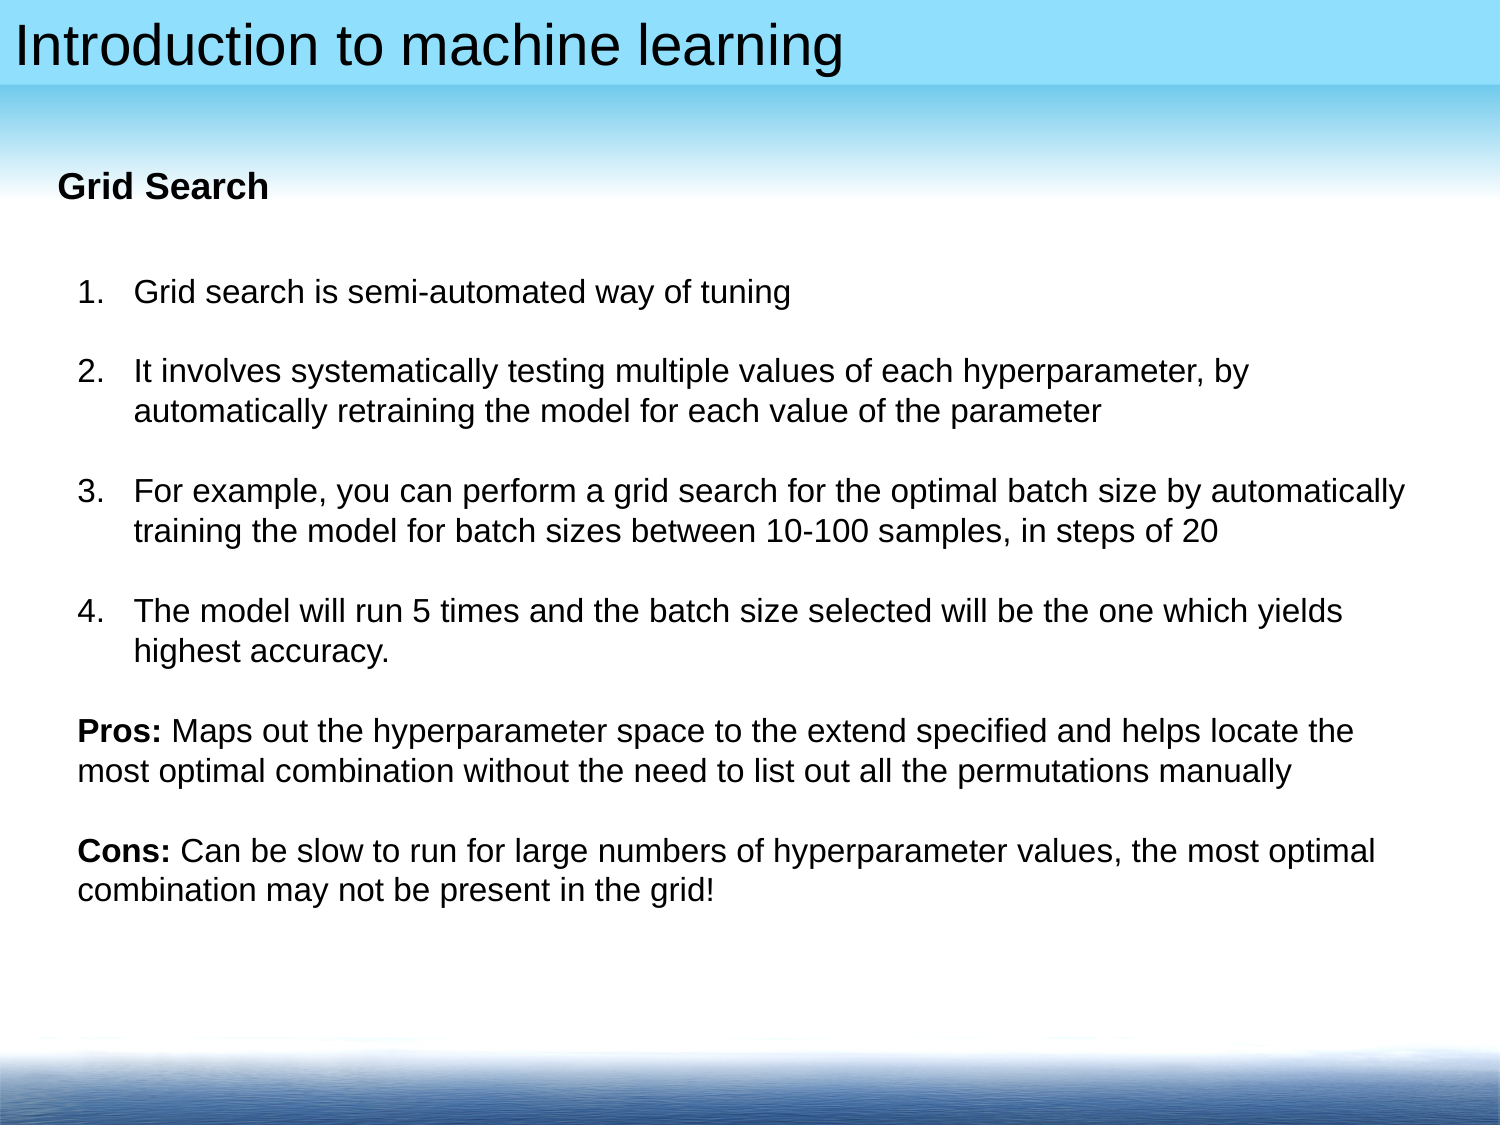

Grid Search
Grid search is semi-automated way of tuning

It involves systematically testing multiple values of each hyperparameter, by automatically retraining the model for each value of the parameter

For example, you can perform a grid search for the optimal batch size by automatically training the model for batch sizes between 10-100 samples, in steps of 20

The model will run 5 times and the batch size selected will be the one which yields highest accuracy.

Pros: Maps out the hyperparameter space to the extend specified and helps locate the most optimal combination without the need to list out all the permutations manually
Cons: Can be slow to run for large numbers of hyperparameter values, the most optimal combination may not be present in the grid!